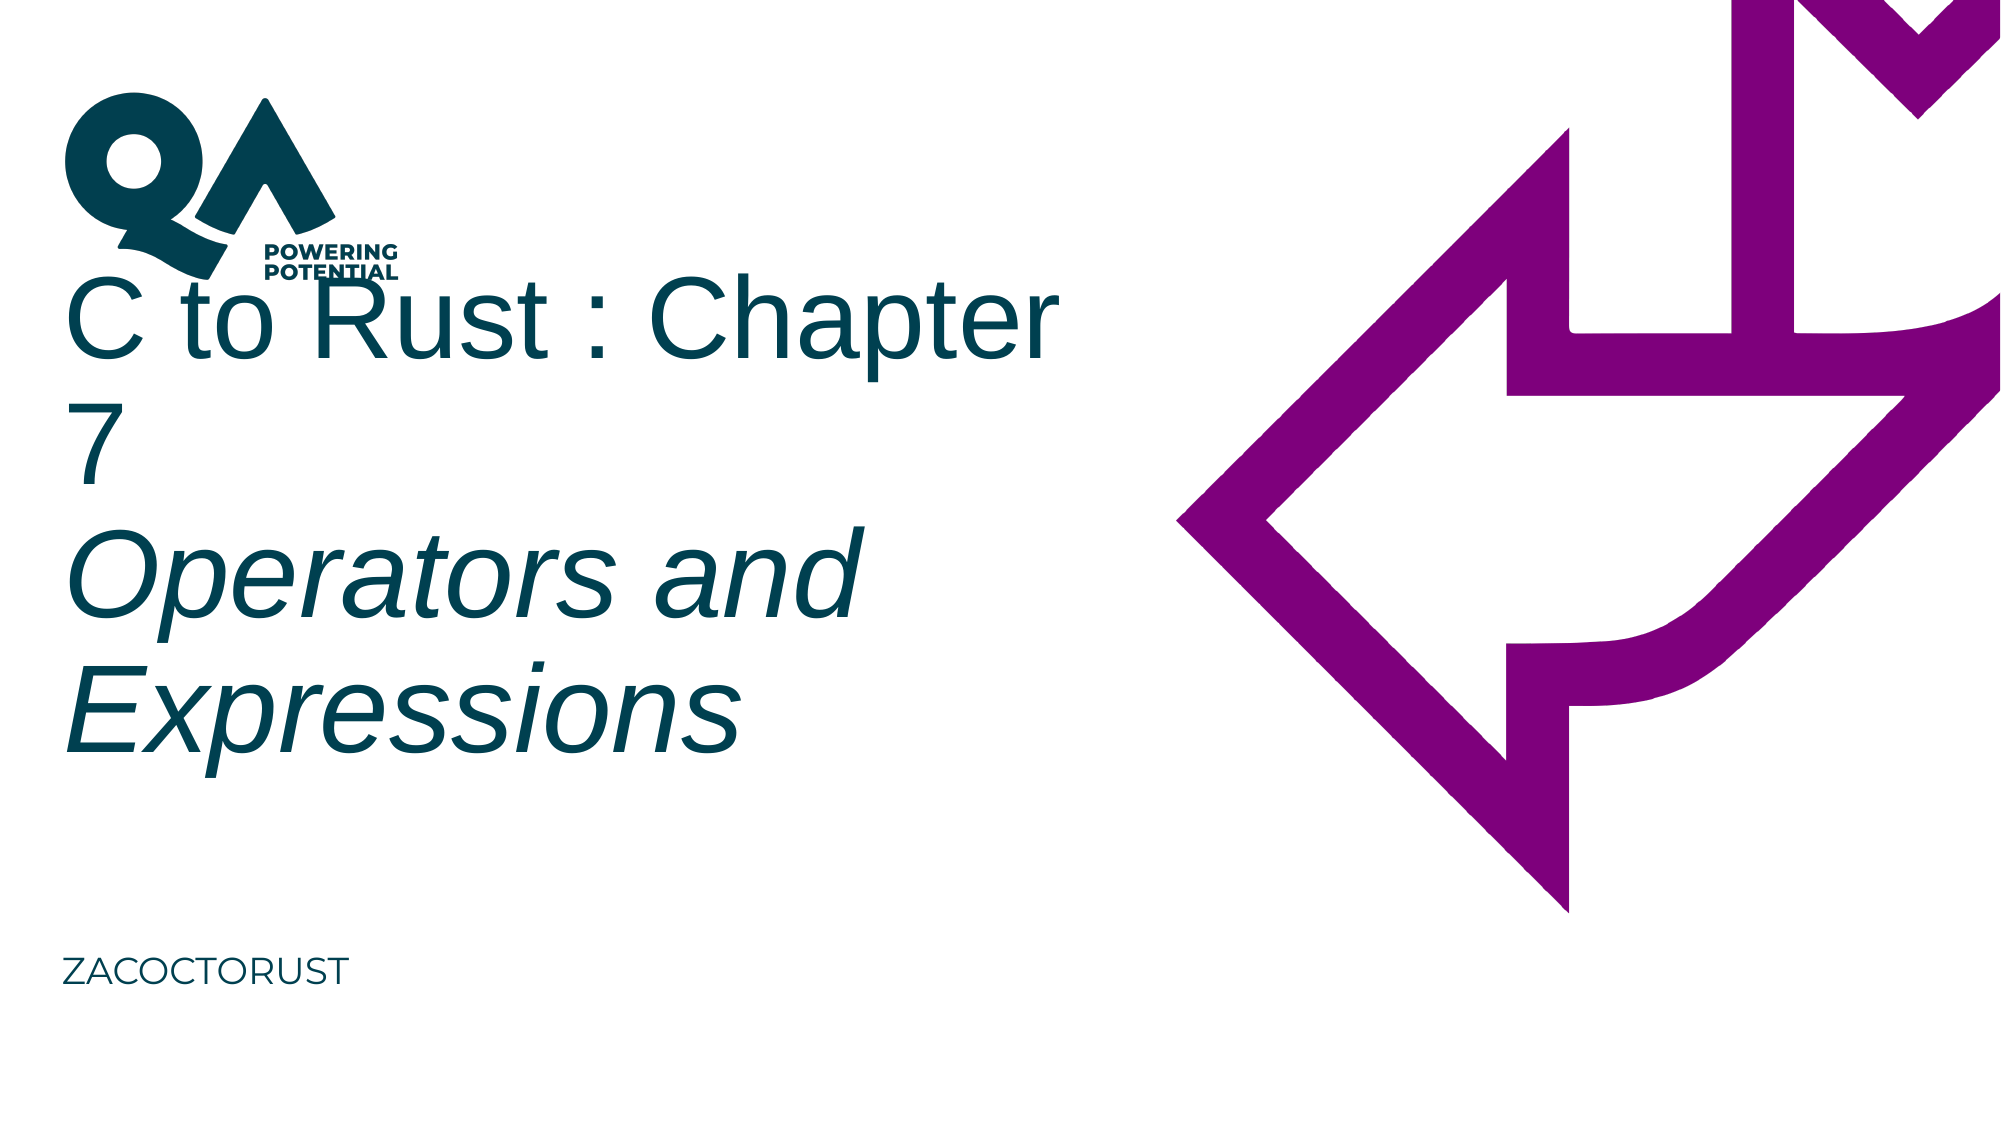

# C to Rust : Chapter 7 Operators and Expressions
ZACOCTORUST